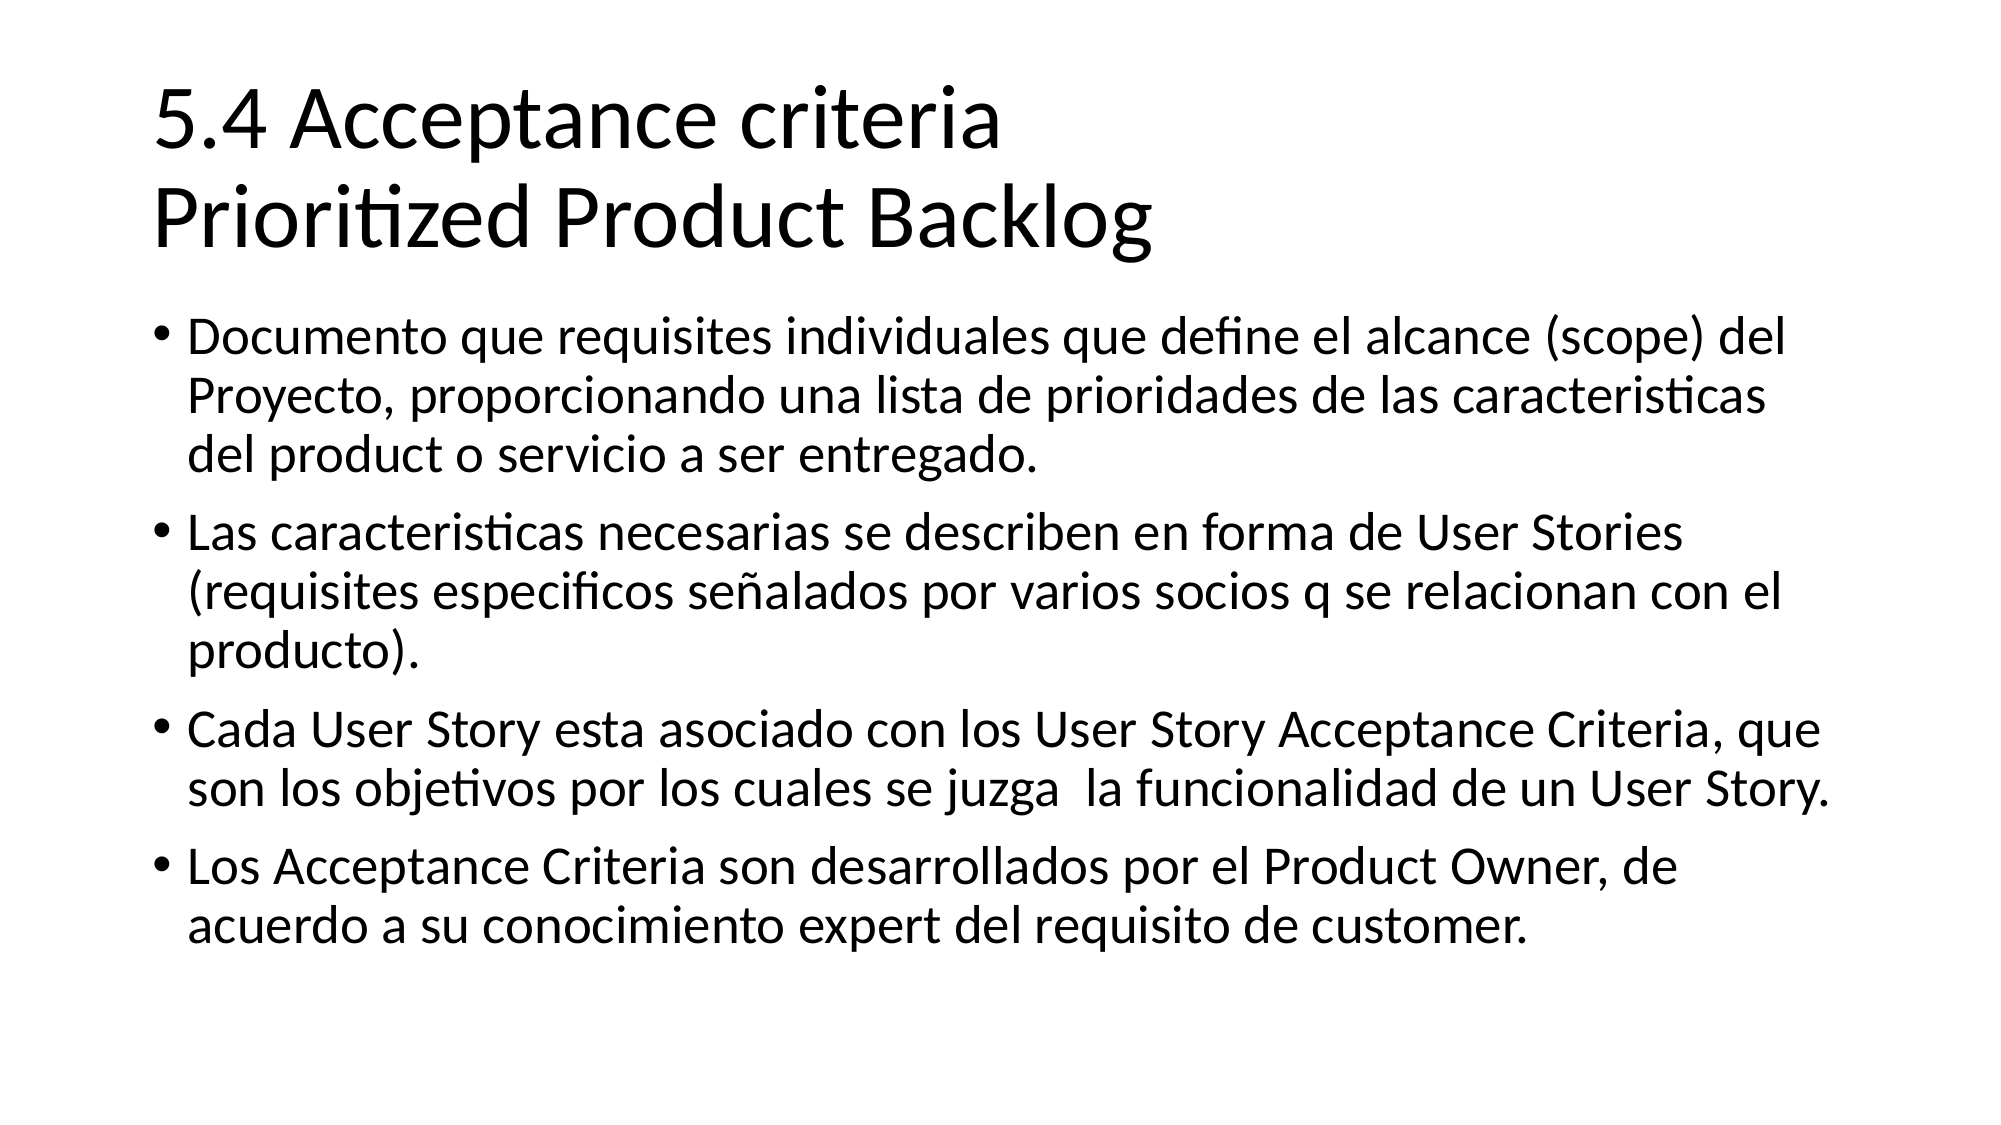

# 5.4 Acceptance criteria Prioritized Product Backlog
Documento que requisites individuales que define el alcance (scope) del Proyecto, proporcionando una lista de prioridades de las caracteristicas del product o servicio a ser entregado.
Las caracteristicas necesarias se describen en forma de User Stories (requisites especificos señalados por varios socios q se relacionan con el producto).
Cada User Story esta asociado con los User Story Acceptance Criteria, que son los objetivos por los cuales se juzga  la funcionalidad de un User Story.
Los Acceptance Criteria son desarrollados por el Product Owner, de acuerdo a su conocimiento expert del requisito de customer.